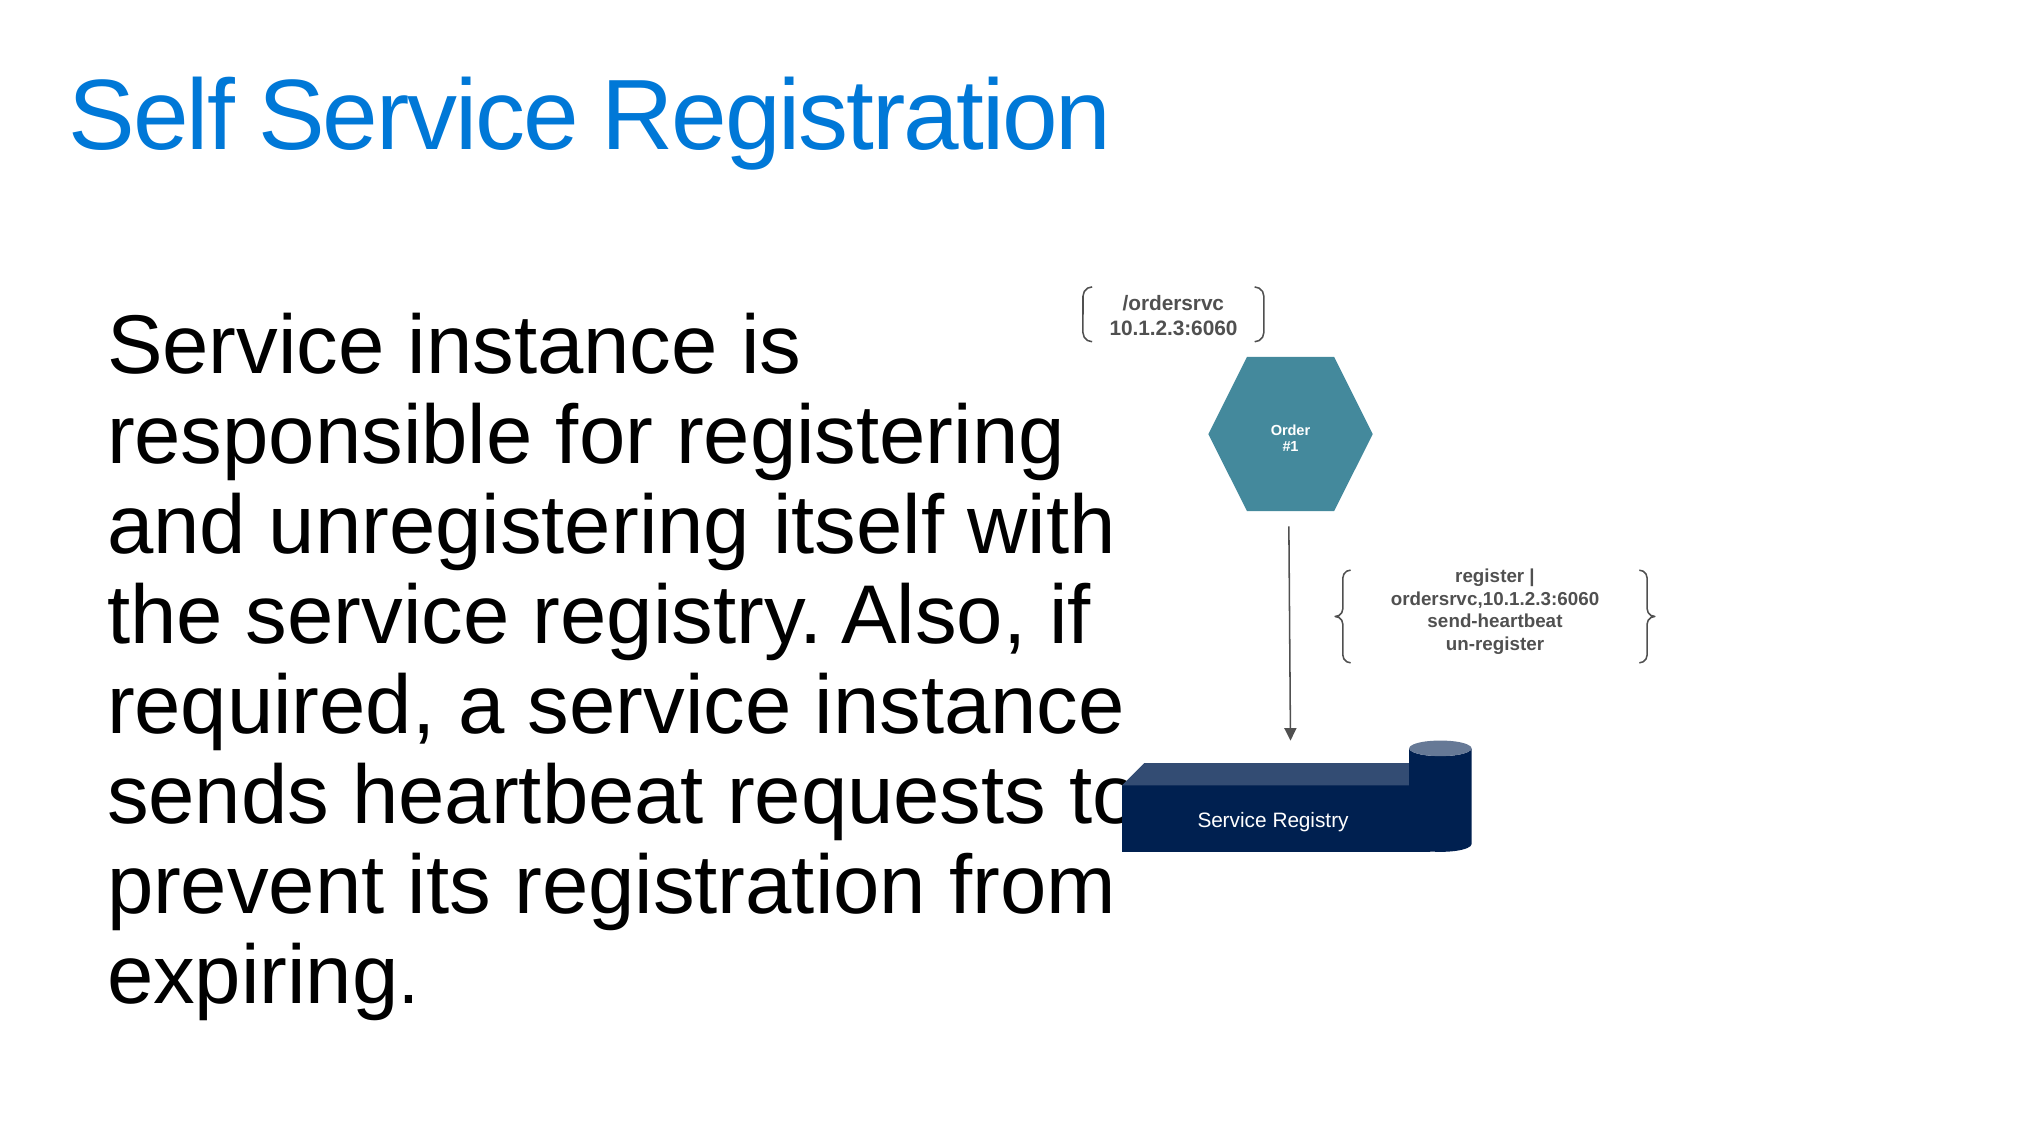

# Self Service Registration
Service instance is responsible for registering and unregistering itself with the service registry. Also, if required, a service instance sends heartbeat requests to prevent its registration from expiring.
/ordersrvc
10.1.2.3:6060

Order
#1
register | ordersrvc,10.1.2.3:6060
send-heartbeat
un-register

Service Registry